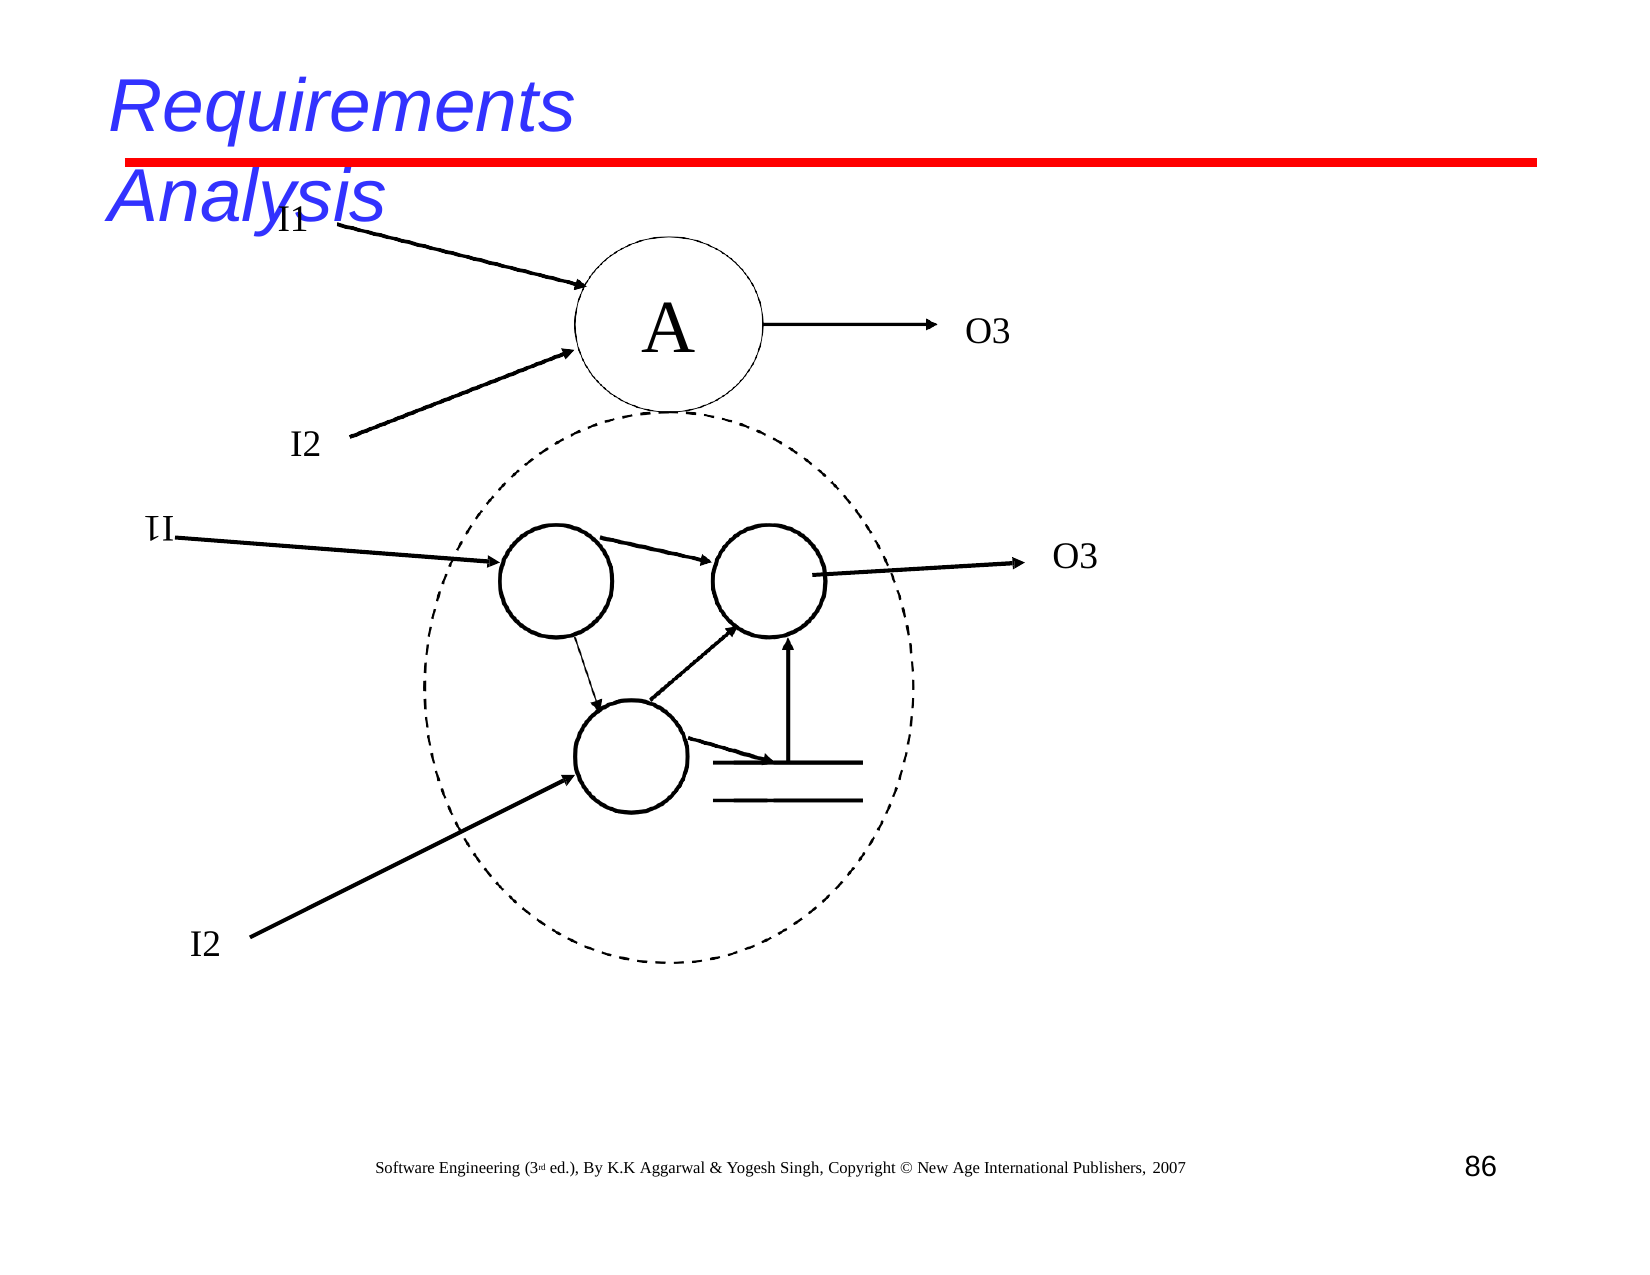

# Requirements Analysis

I1

A
O3
I2
I1
O3

I2
86
Software Engineering (3rd  ed.), By K.K Aggarwal & Yogesh Singh, Copyright © New Age International Publishers, 2007